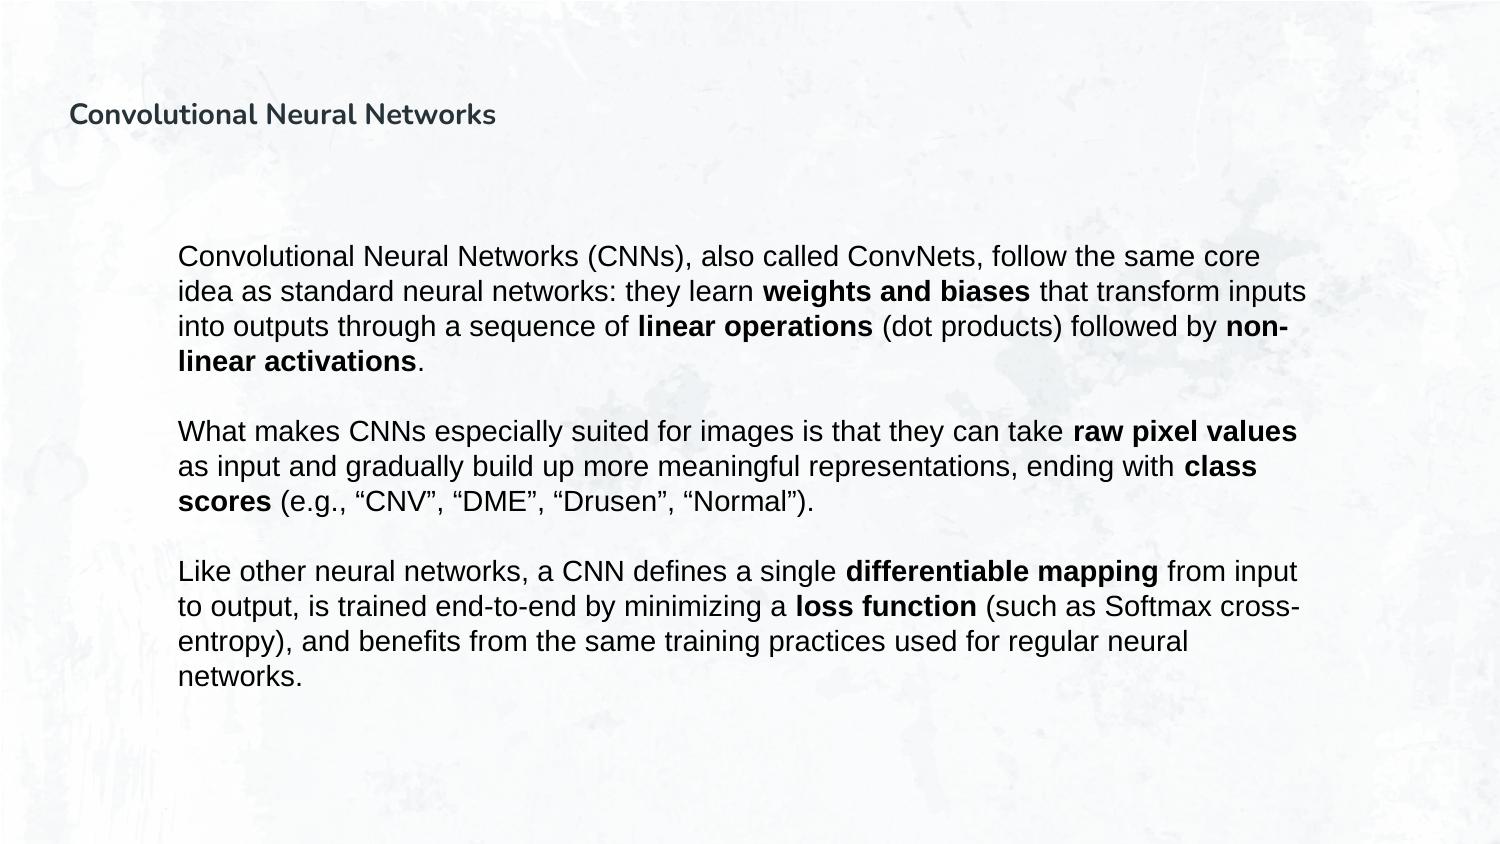

Convolutional Neural Networks
Convolutional Neural Networks (CNNs), also called ConvNets, follow the same core idea as standard neural networks: they learn weights and biases that transform inputs into outputs through a sequence of linear operations (dot products) followed by non-linear activations.

What makes CNNs especially suited for images is that they can take raw pixel values as input and gradually build up more meaningful representations, ending with class scores (e.g., “CNV”, “DME”, “Drusen”, “Normal”).

Like other neural networks, a CNN defines a single differentiable mapping from input to output, is trained end-to-end by minimizing a loss function (such as Softmax cross-entropy), and benefits from the same training practices used for regular neural networks.